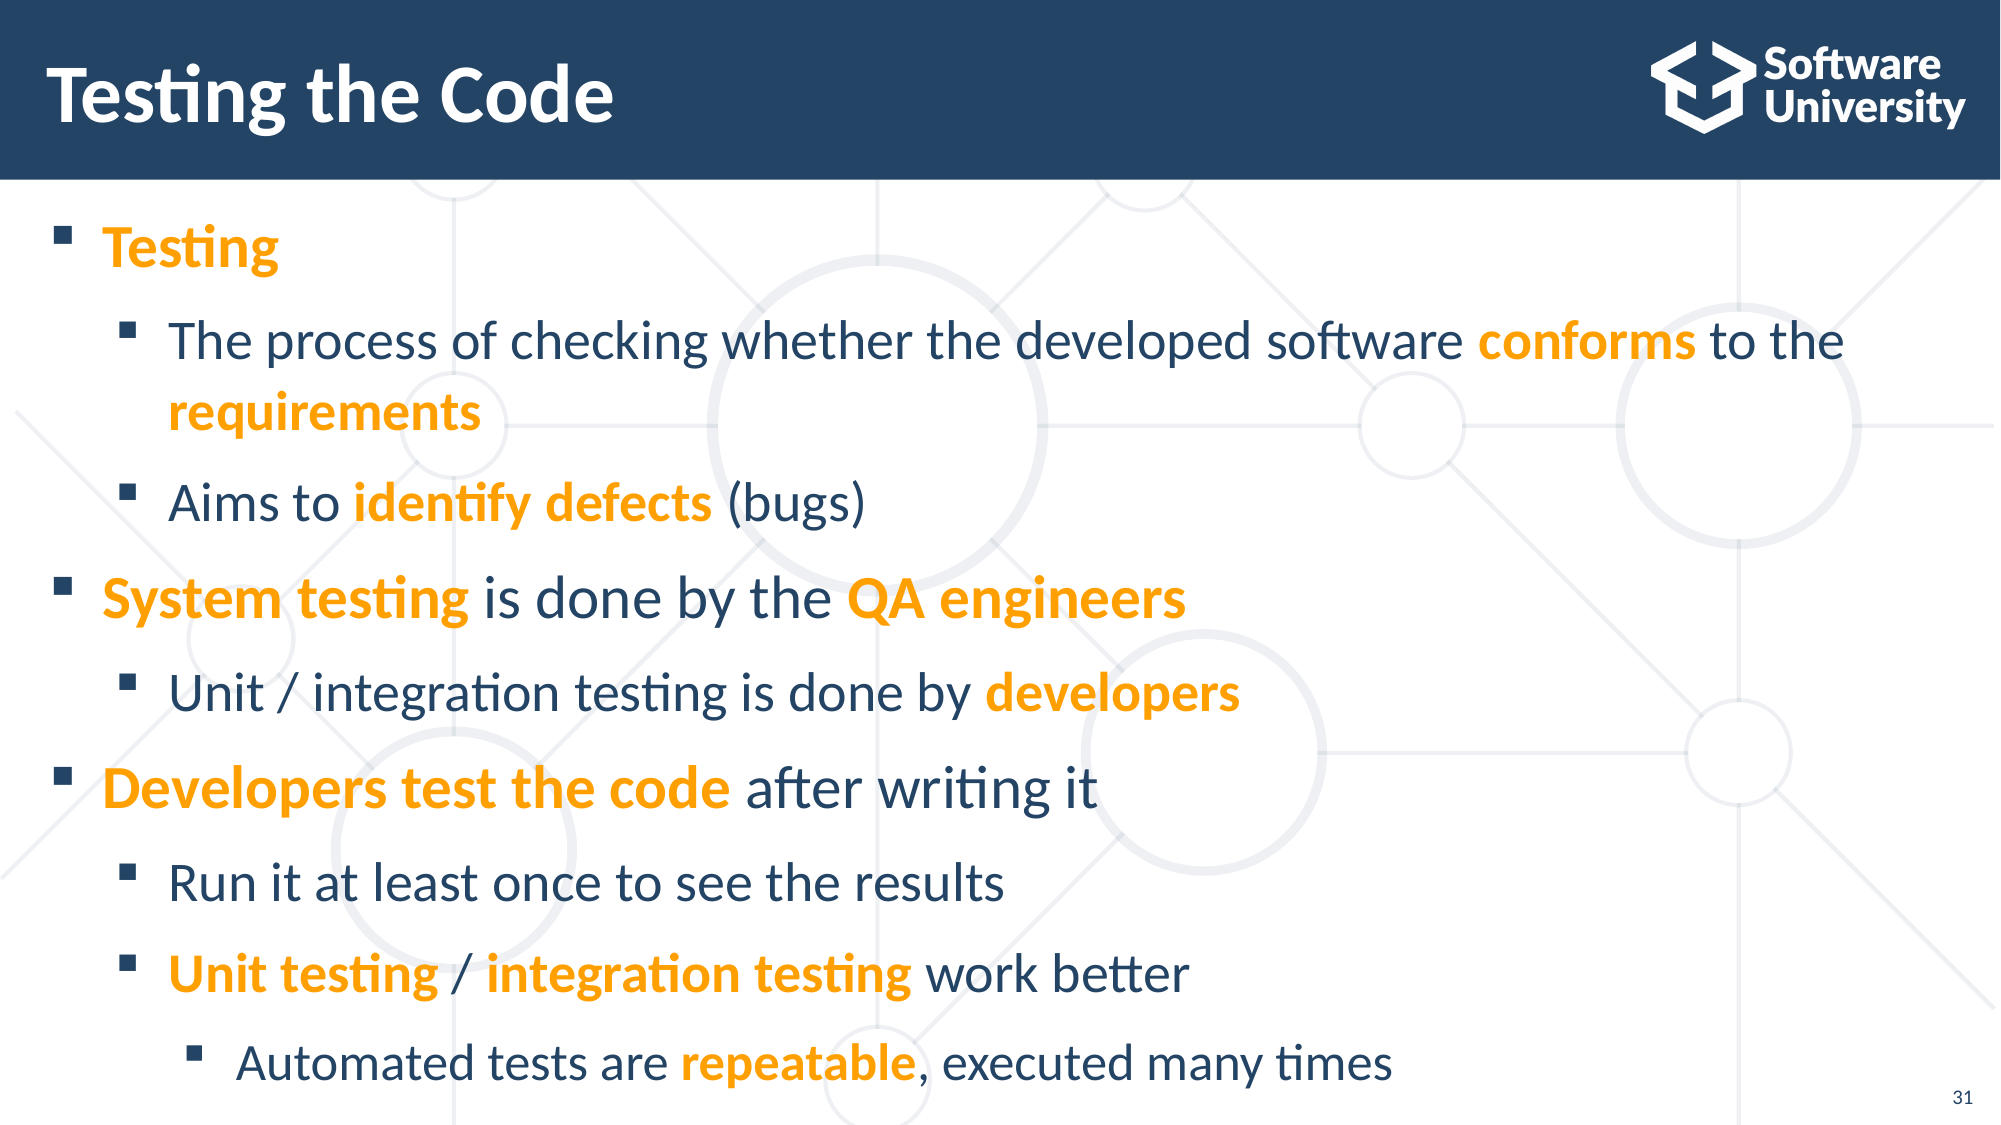

# Testing the Code
Testing
The process of checking whether the developed software conforms to the requirements
Aims to identify defects (bugs)
System testing is done by the QA engineers
Unit / integration testing is done by developers
Developers test the code after writing it
Run it at least once to see the results
Unit testing / integration testing work better
Automated tests are repeatable, executed many times
31